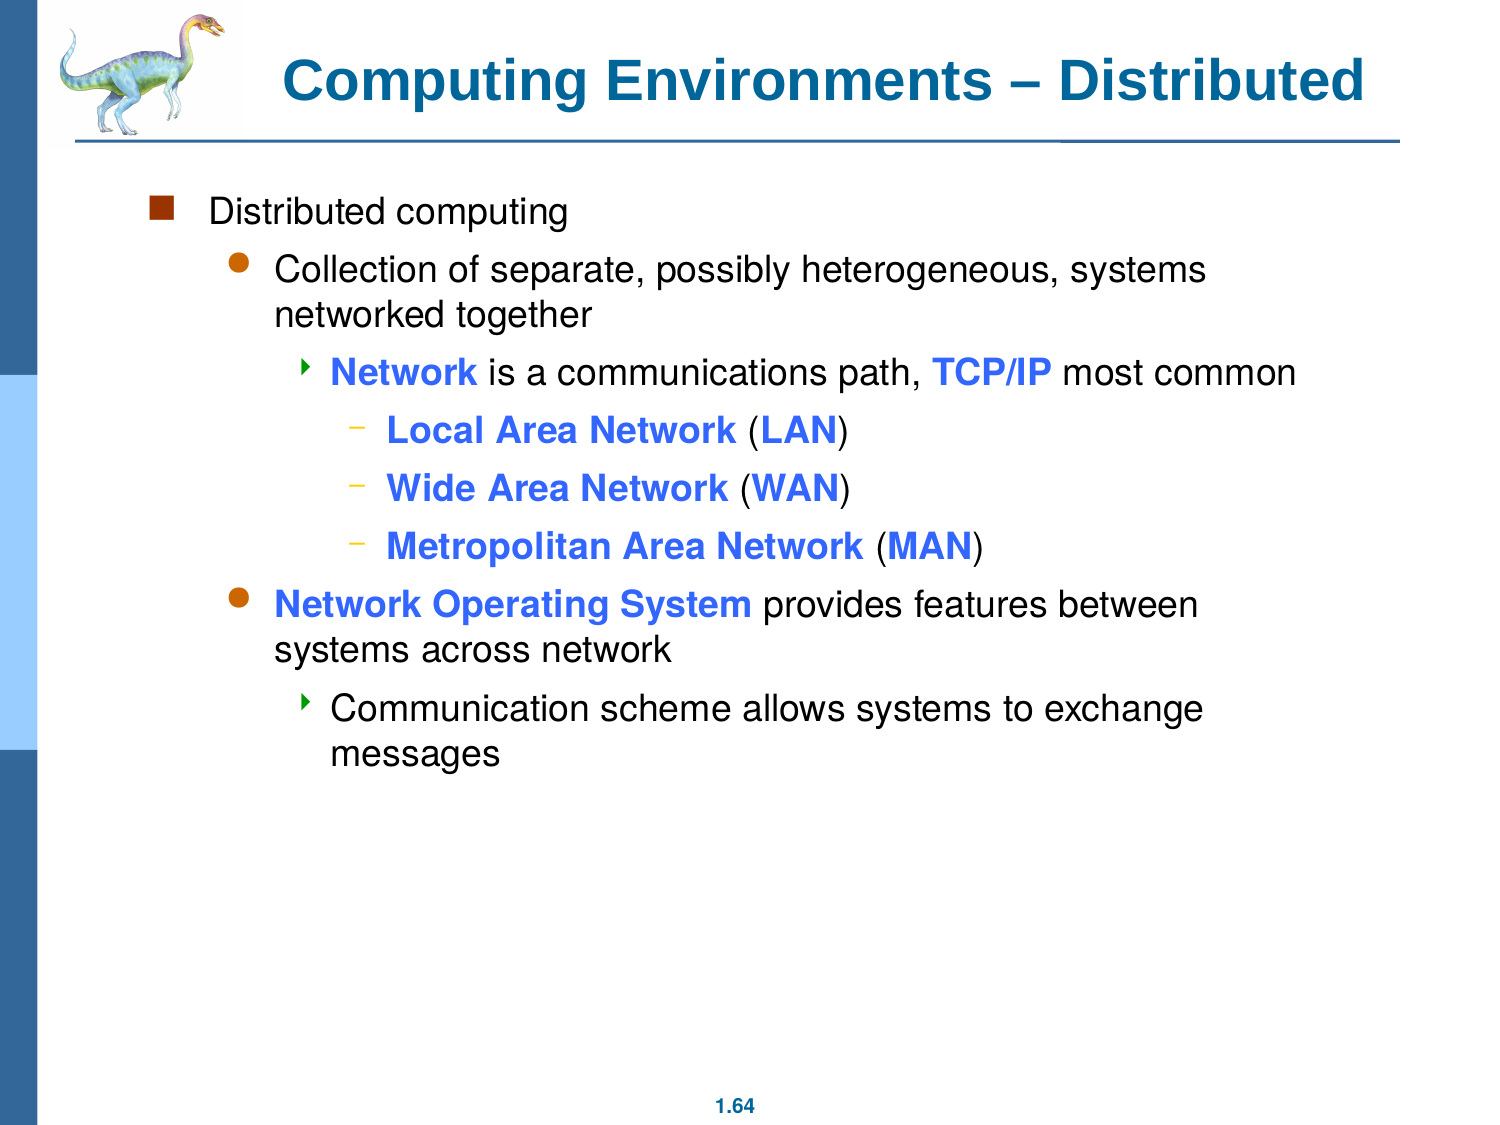

Computing Environments – Distributed
Distributed computing
Collection of separate, possibly heterogeneous, systems networked together
Network is a communications path, TCP/IP most common
Local Area Network (LAN)
Wide Area Network (WAN)
Metropolitan Area Network (MAN)
Network Operating System provides features between systems across network
Communication scheme allows systems to exchange messages